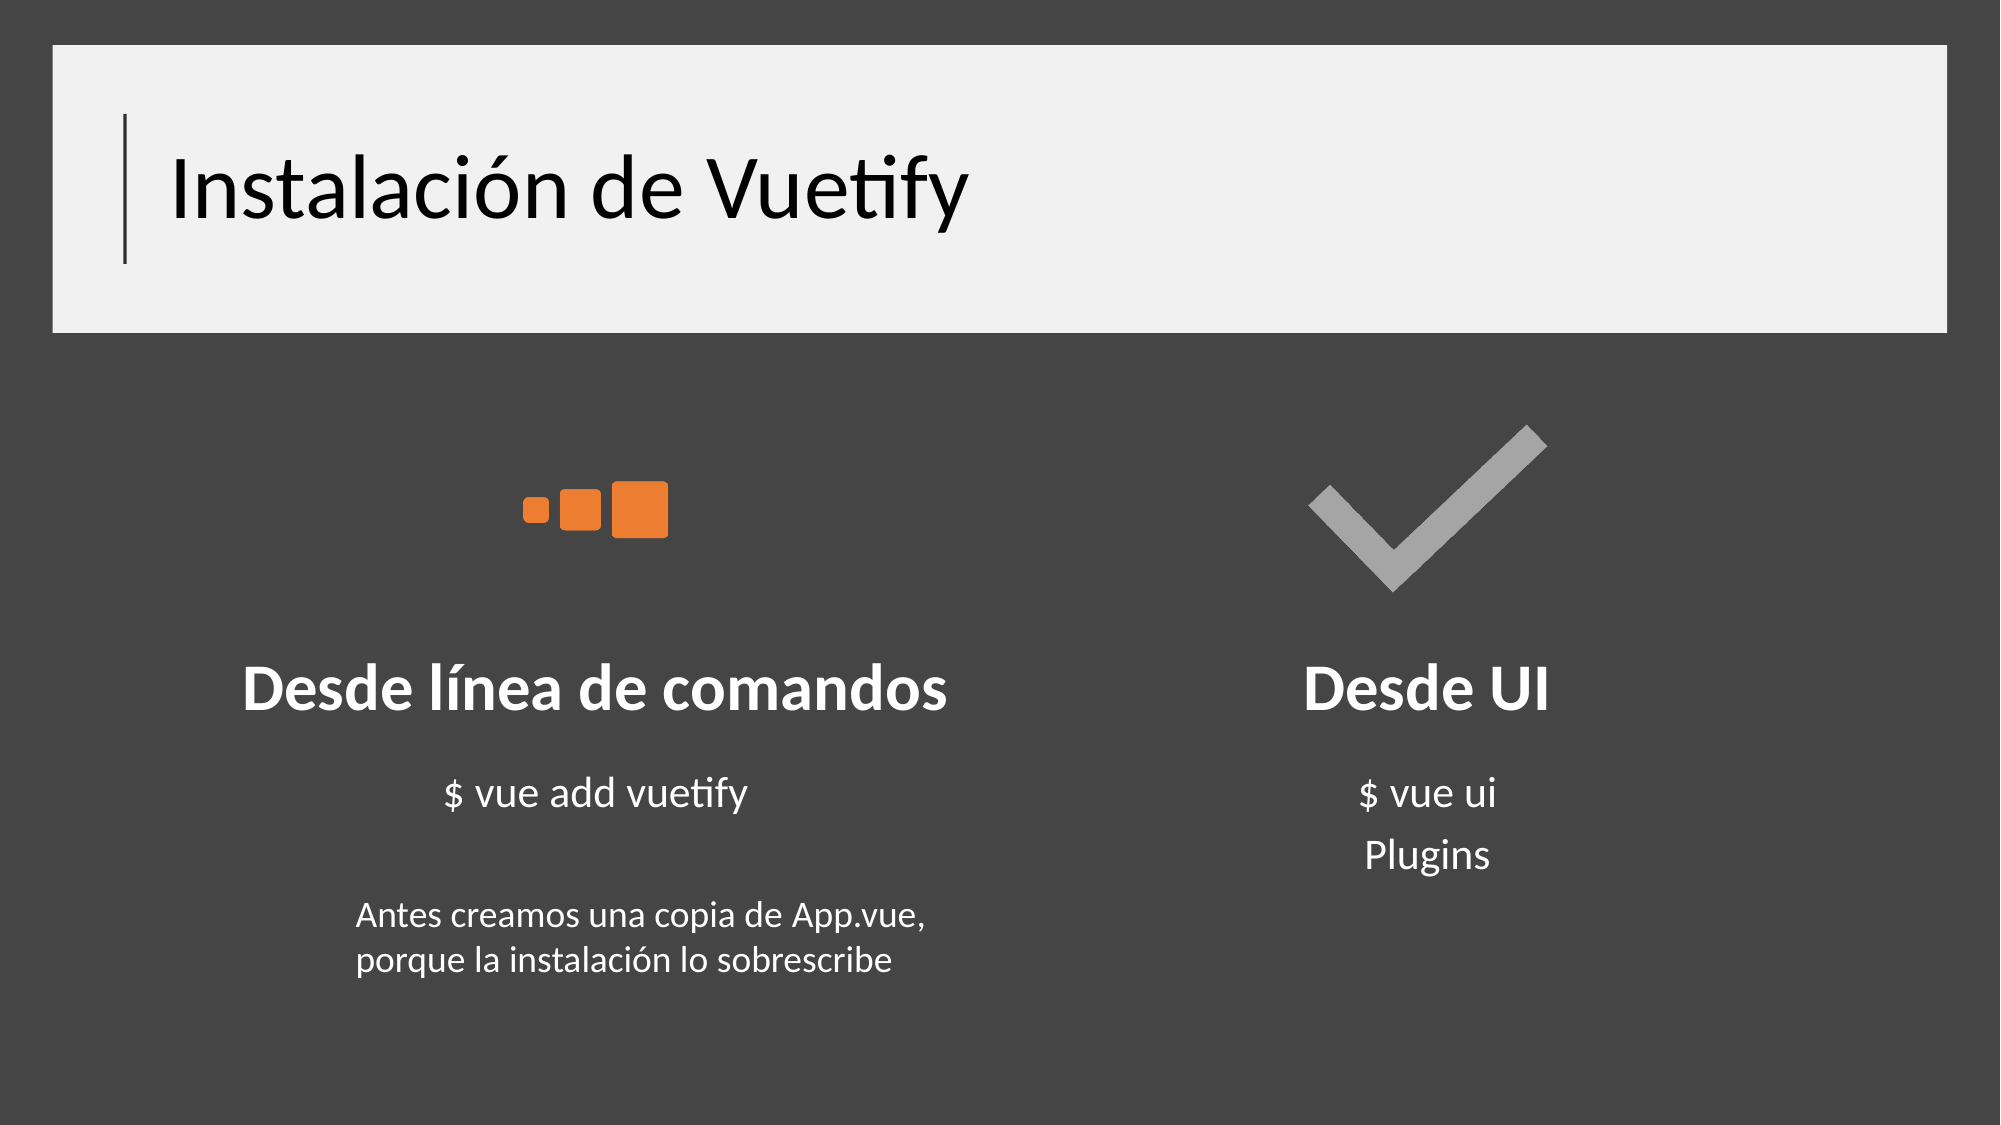

# Instalación de Vuetify
Desde línea de comandos
$ vue add vuetify
Desde UI
$ vue ui
Plugins
Antes creamos una copia de App.vue, porque la instalación lo sobrescribe